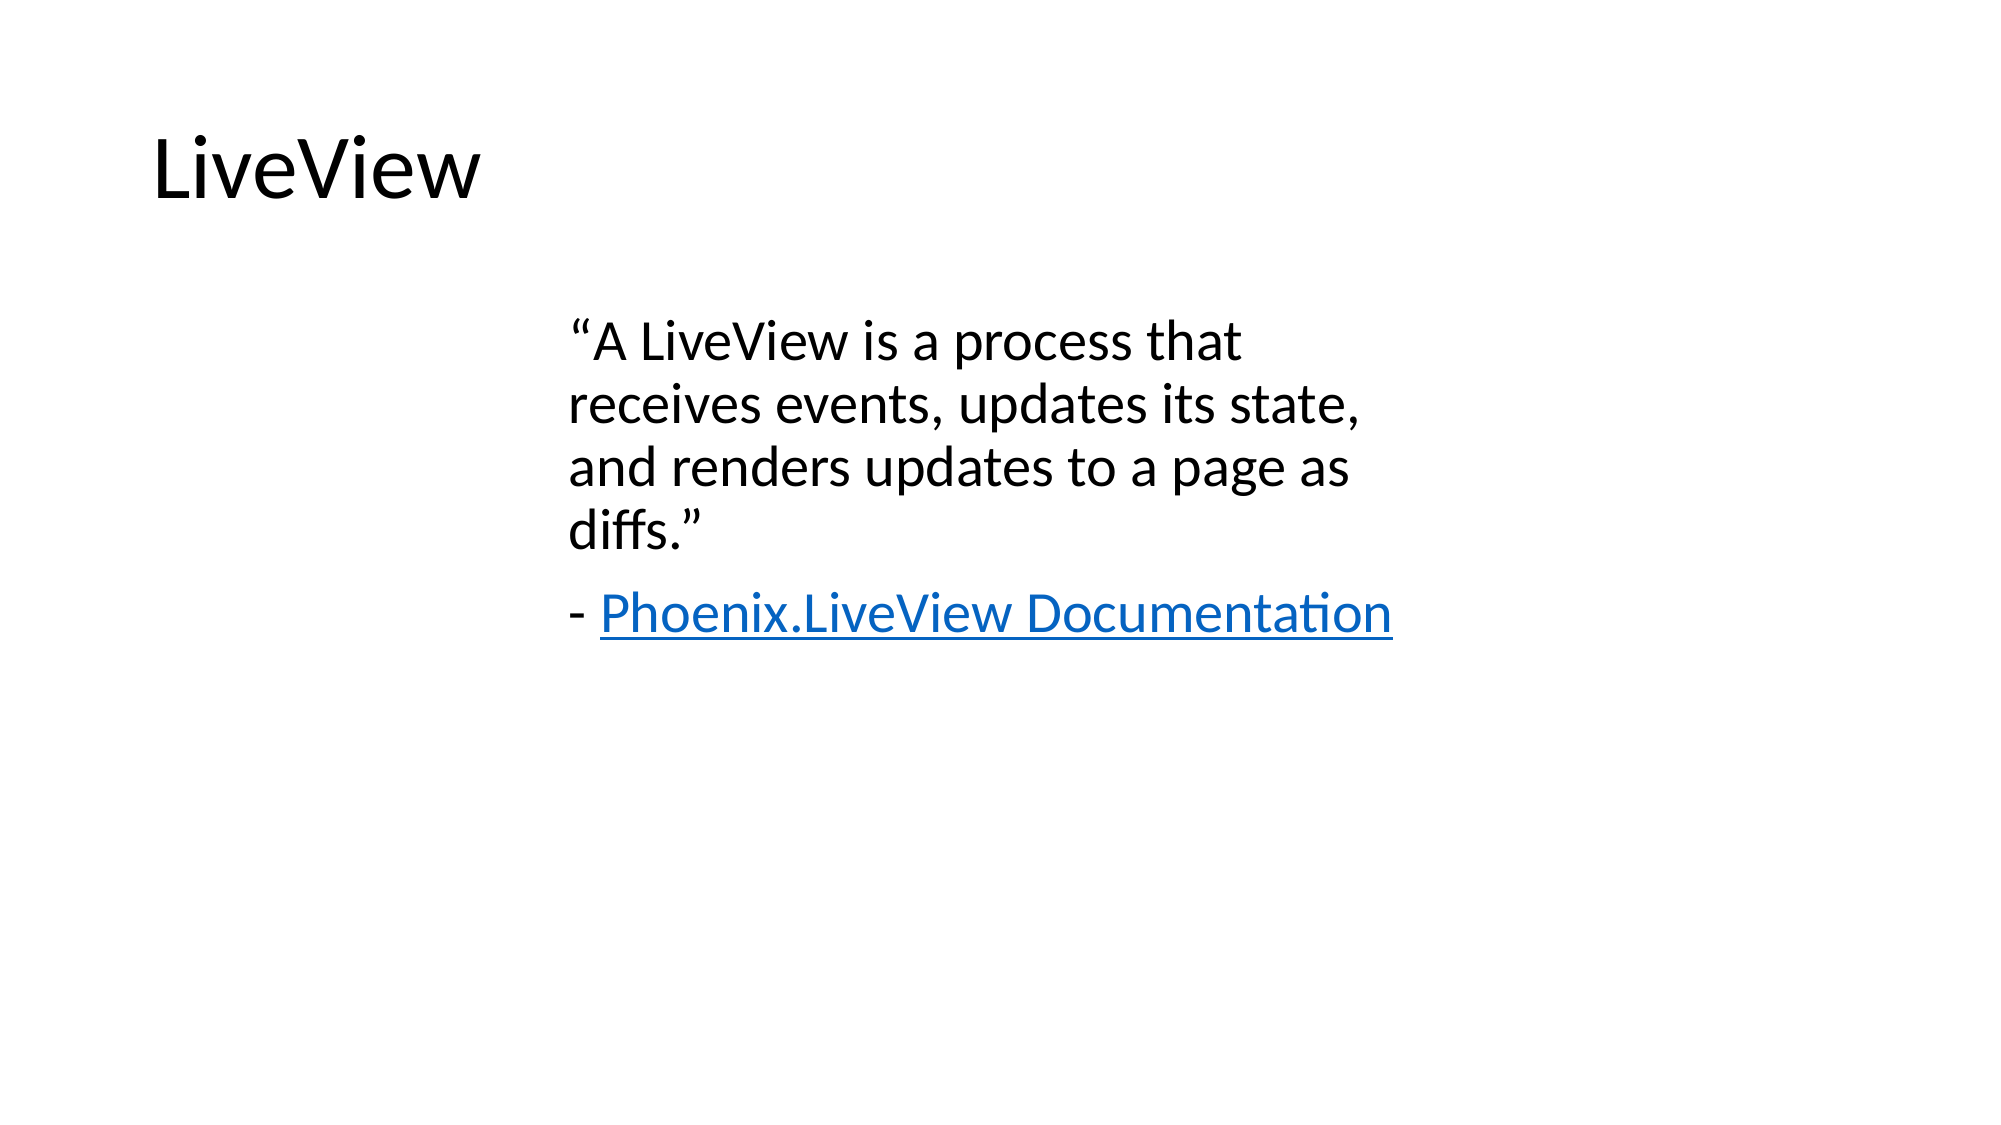

# LiveView
“A LiveView is a process that receives events, updates its state, and renders updates to a page as diffs.”
- Phoenix.LiveView Documentation